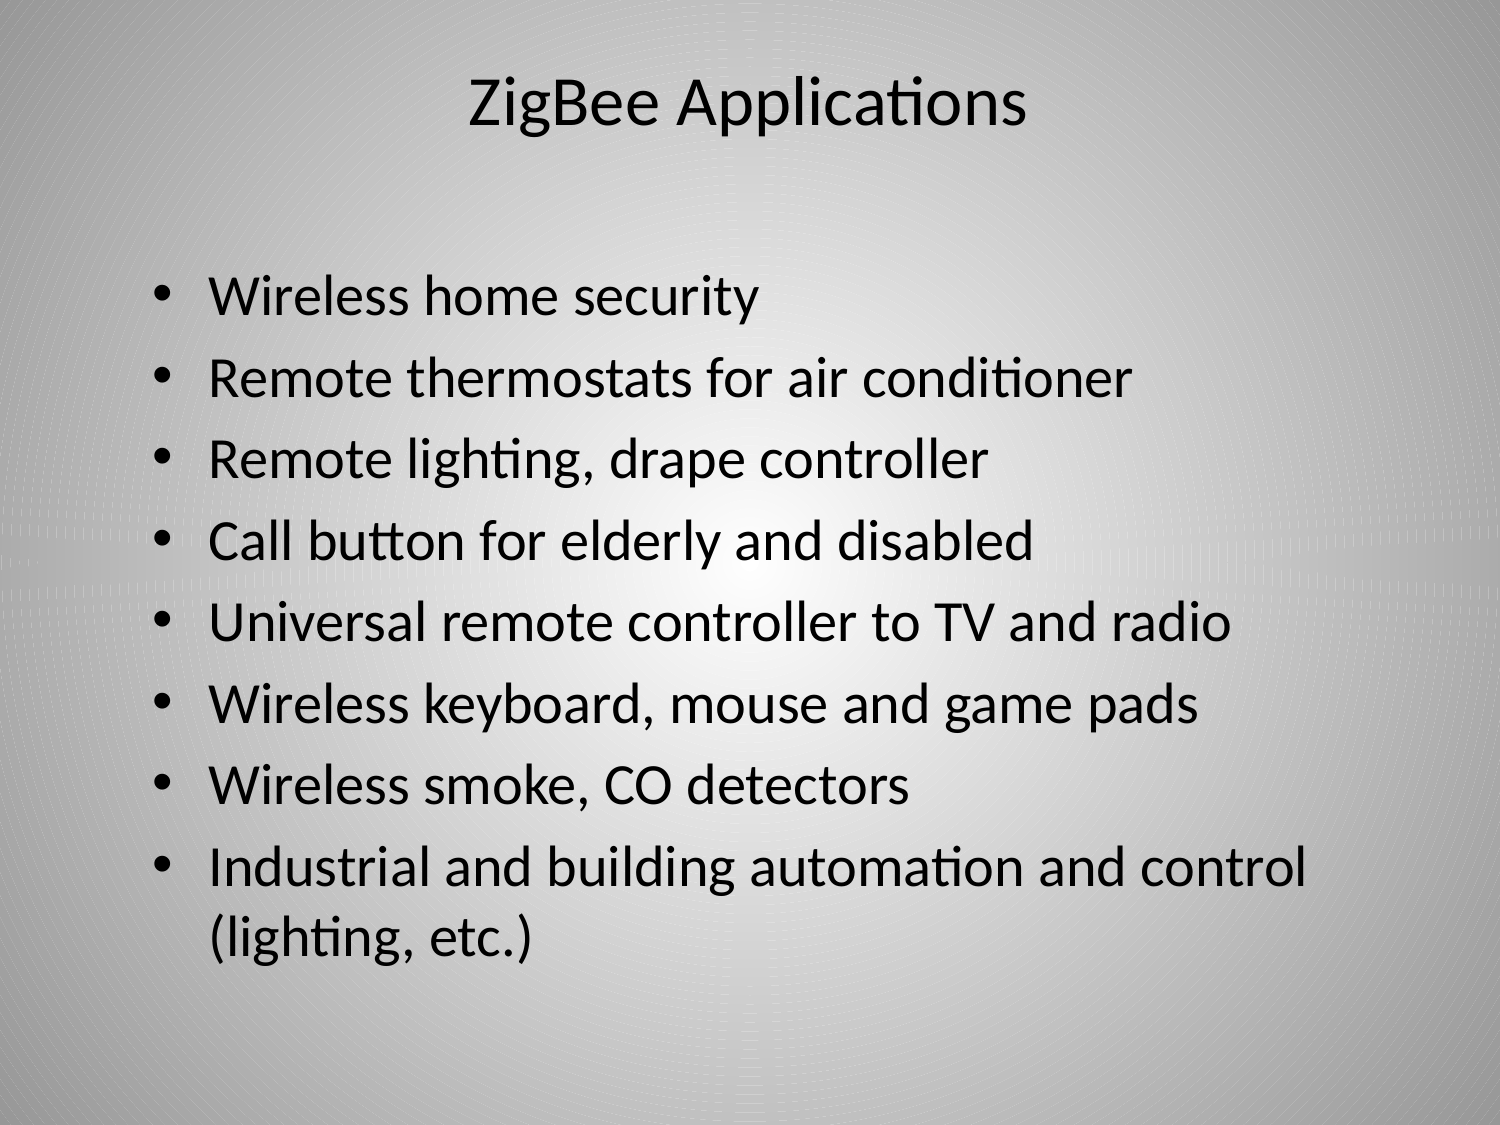

# ZigBee Applications
Wireless home security
Remote thermostats for air conditioner
Remote lighting, drape controller
Call button for elderly and disabled
Universal remote controller to TV and radio
Wireless keyboard, mouse and game pads
Wireless smoke, CO detectors
Industrial and building automation and control (lighting, etc.)